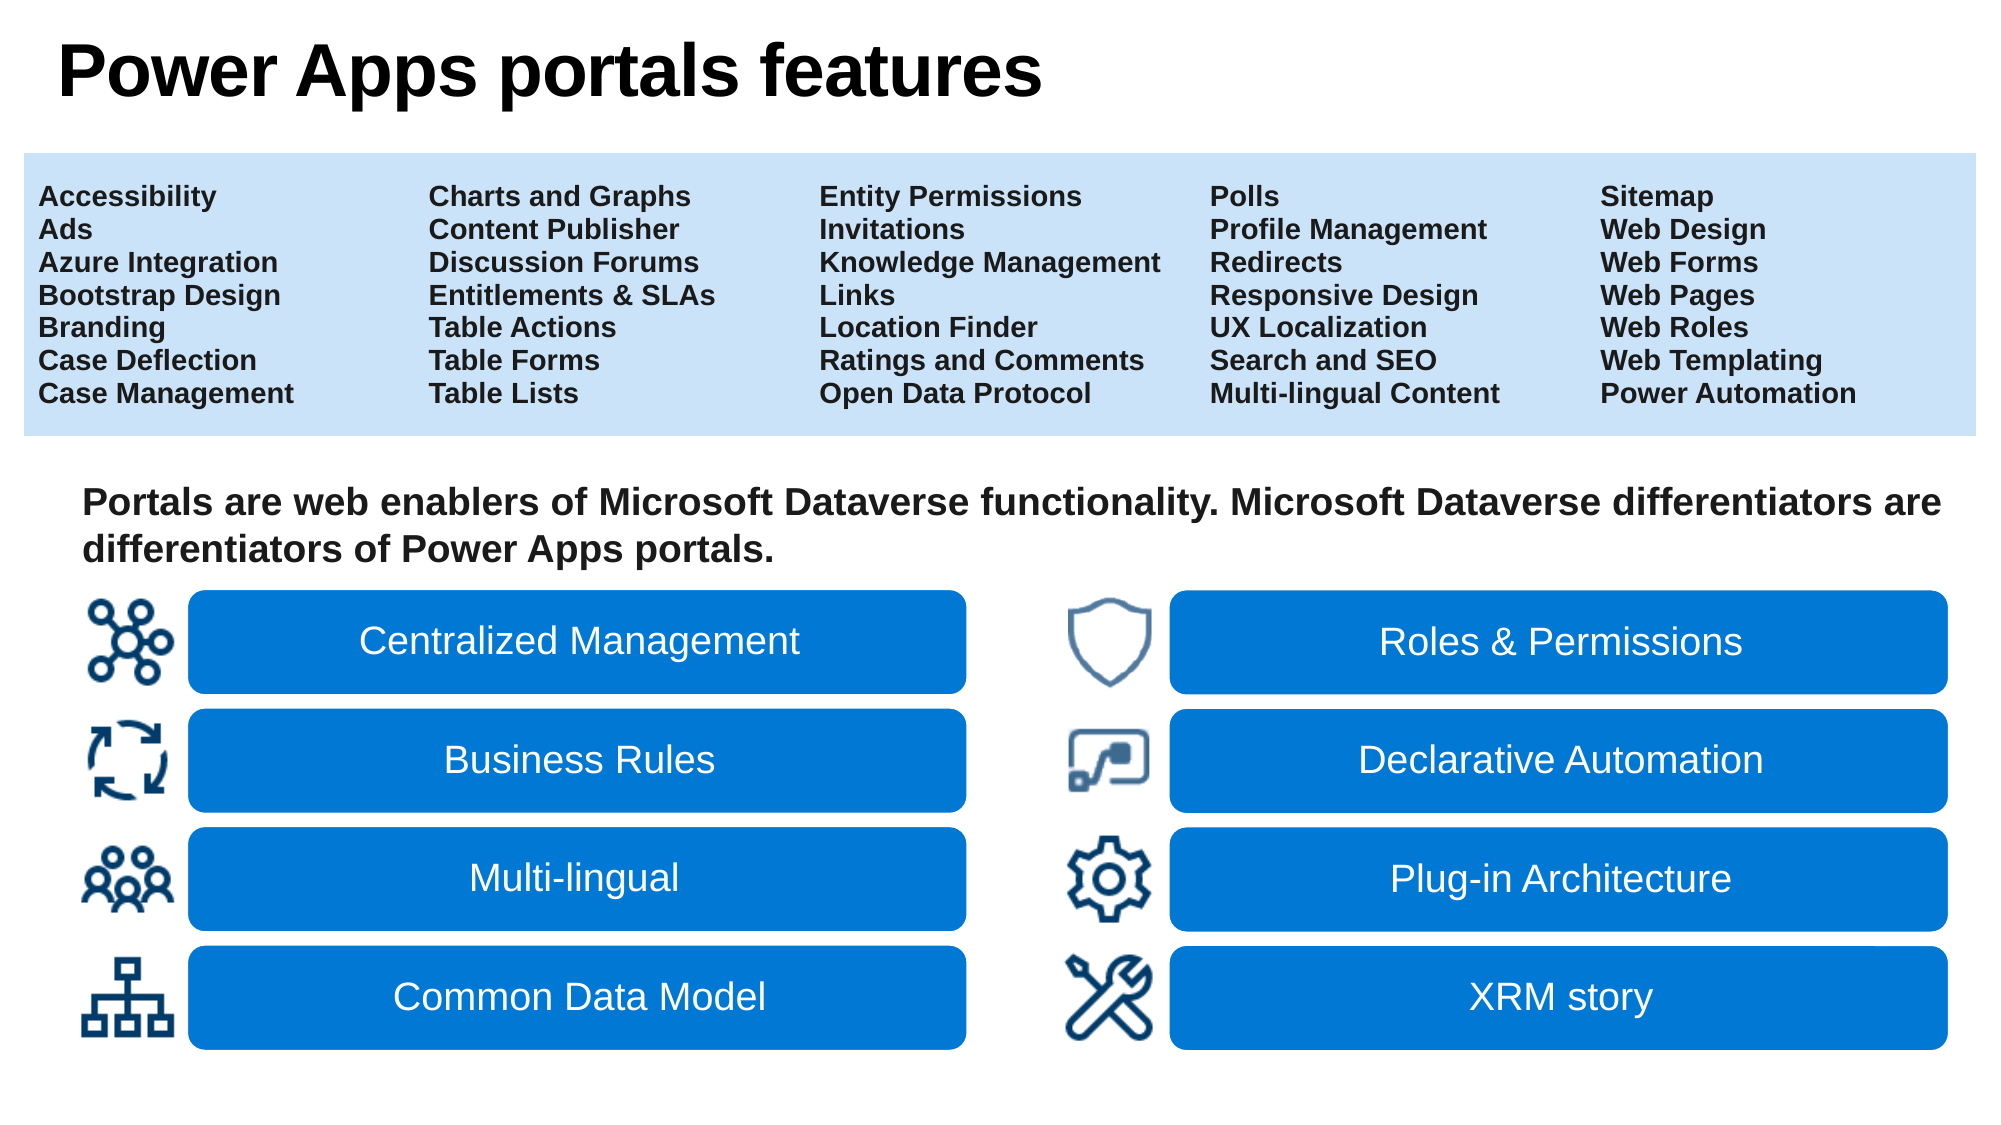

# Power Apps portals features
| Accessibility Ads Azure Integration Bootstrap Design Branding Case Deflection Case Management | Charts and Graphs Content Publisher Discussion Forums Entitlements & SLAs Table Actions Table Forms Table Lists | Entity Permissions Invitations Knowledge Management Links Location Finder Ratings and Comments Open Data Protocol | Polls Profile Management Redirects Responsive Design UX Localization Search and SEO Multi-lingual Content | Sitemap Web Design Web Forms Web Pages Web Roles Web Templating Power Automation |
| --- | --- | --- | --- | --- |

Centralized Management
Business Rules
Multi-lingual
Common Data Model

Roles & Permissions
Declarative Automation
Plug-in Architecture
XRM story
Portals are web enablers of Microsoft Dataverse functionality. Microsoft Dataverse differentiators are differentiators of Power Apps portals.